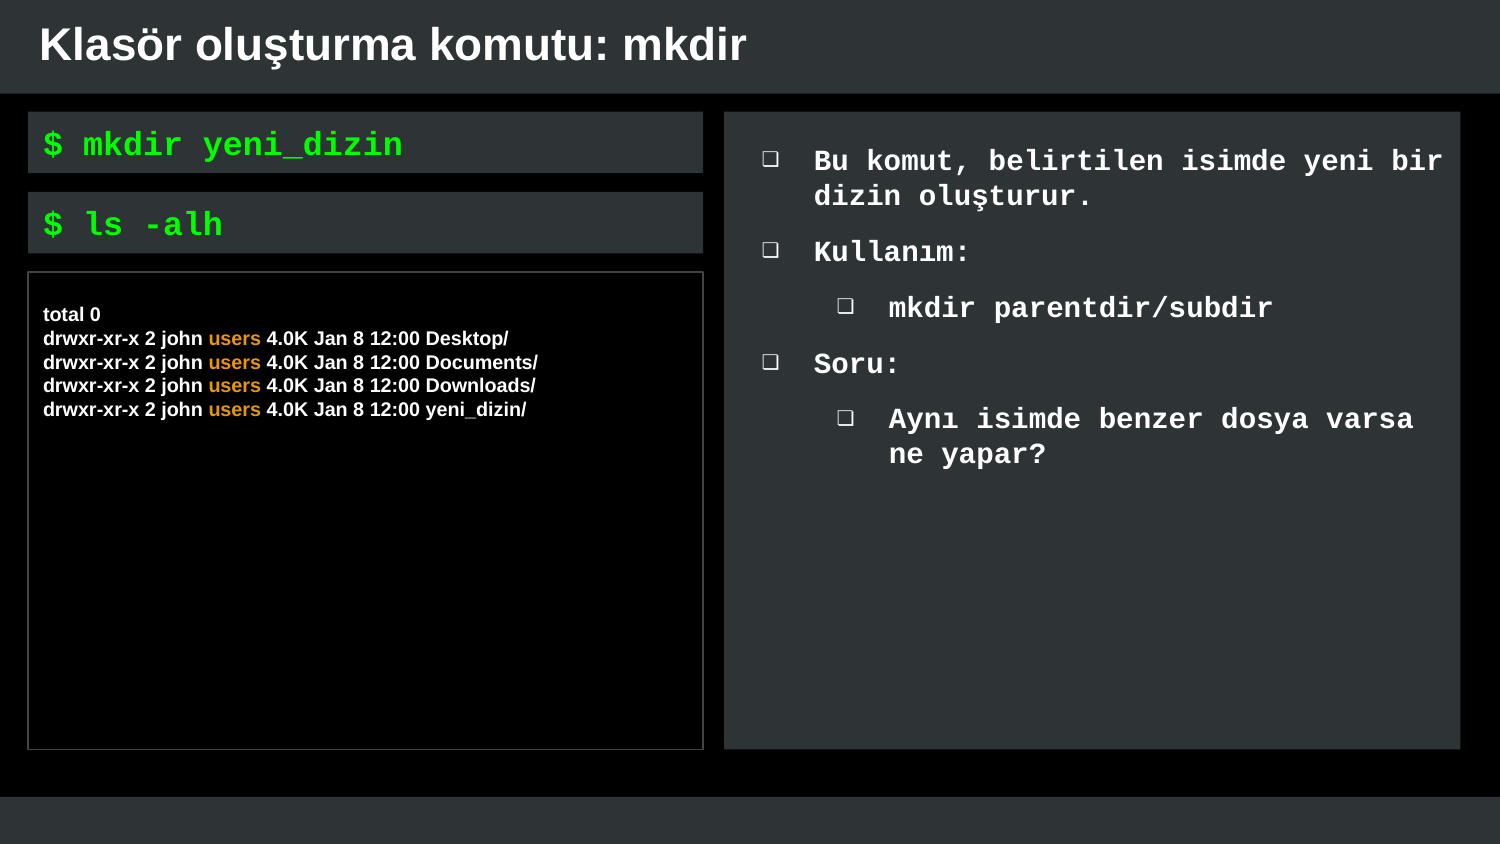

# Klasör oluşturma komutu: mkdir
$ mkdir yeni_dizin
Bu komut, belirtilen isimde yeni bir dizin oluşturur.
Kullanım:
mkdir parentdir/subdir
Soru:
Aynı isimde benzer dosya varsa ne yapar?
$ ls -alh
total 0
drwxr-xr-x 2 john users 4.0K Jan 8 12:00 Desktop/
drwxr-xr-x 2 john users 4.0K Jan 8 12:00 Documents/
drwxr-xr-x 2 john users 4.0K Jan 8 12:00 Downloads/
drwxr-xr-x 2 john users 4.0K Jan 8 12:00 yeni_dizin/